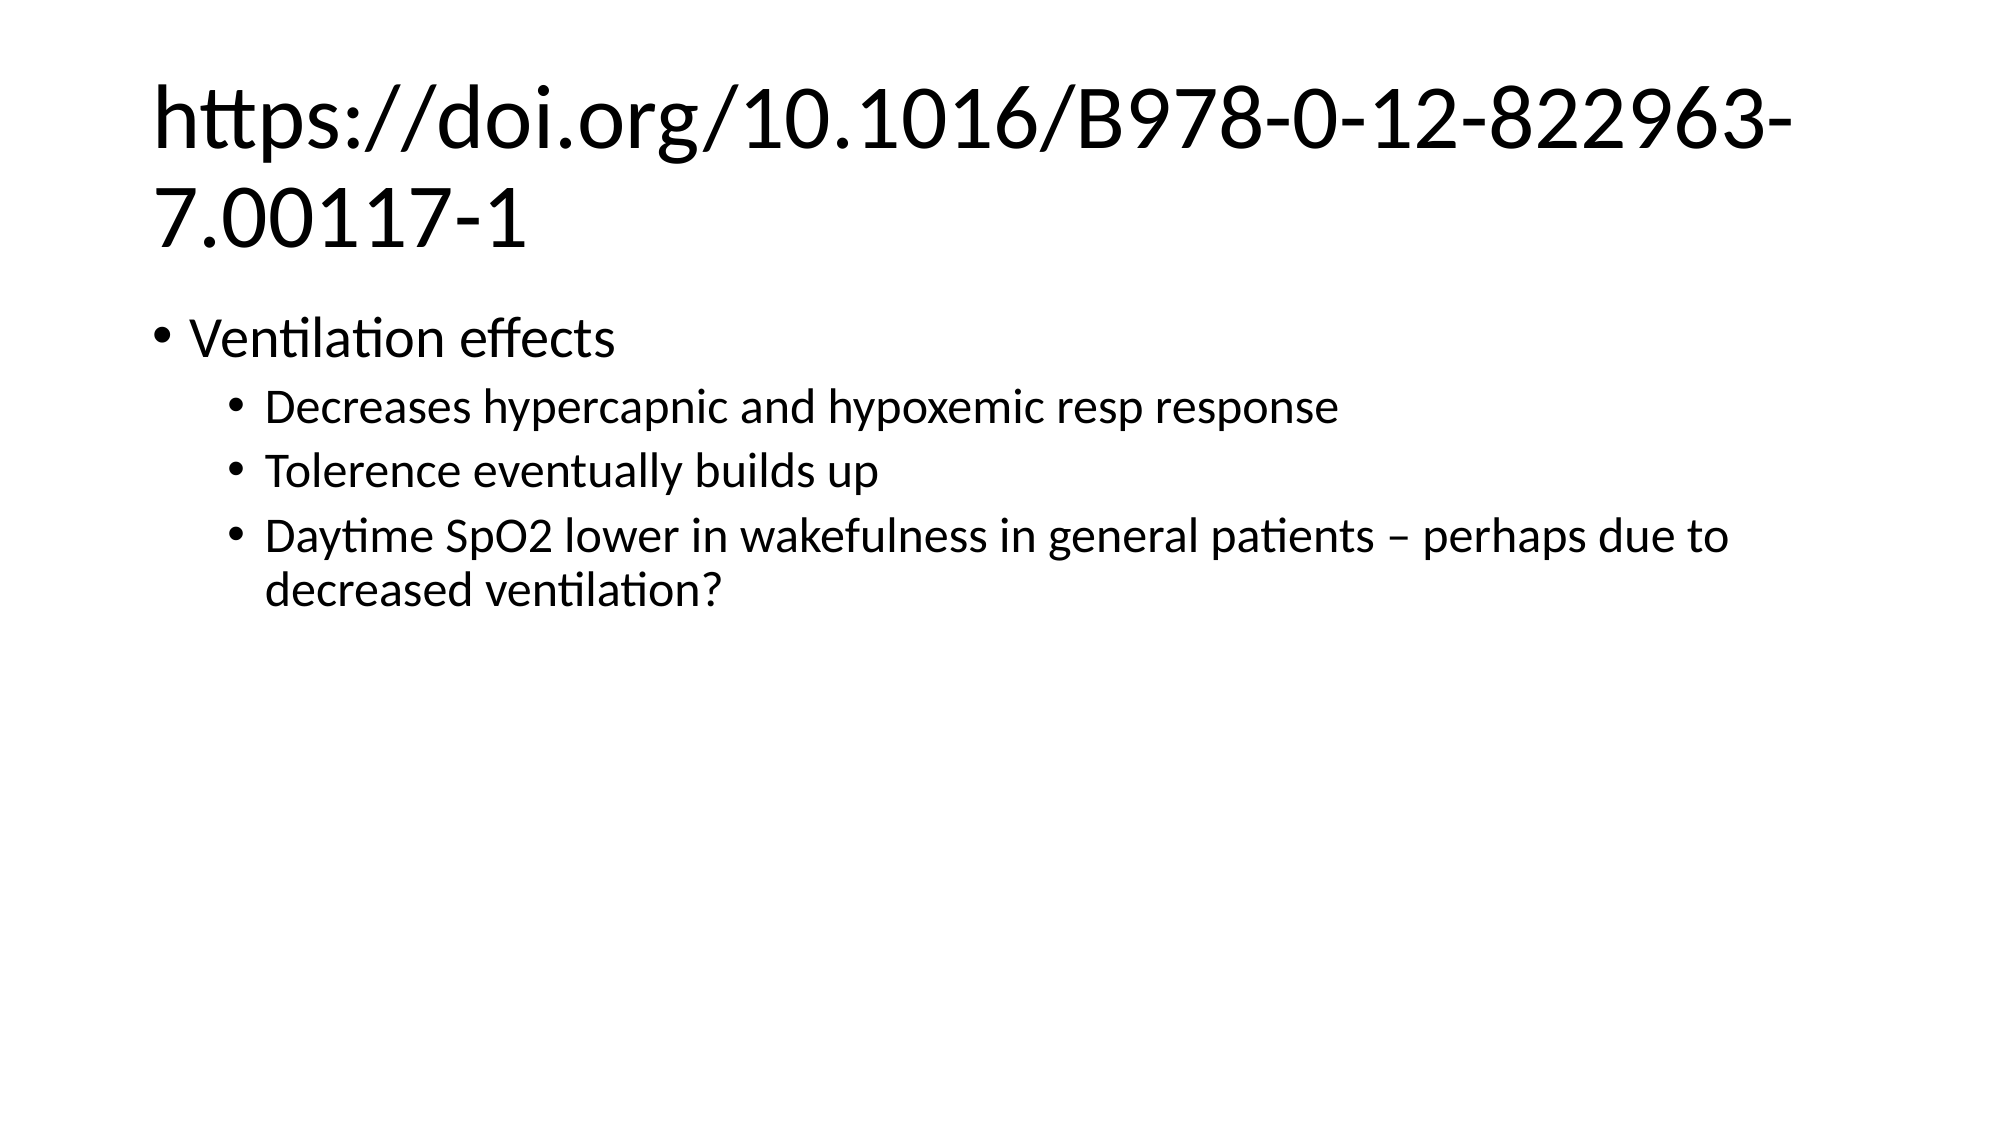

# https://doi.org/10.1016/B978-0-12-822963-7.00117-1
Ventilation effects
Decreases hypercapnic and hypoxemic resp response
Tolerence eventually builds up
Daytime SpO2 lower in wakefulness in general patients – perhaps due to decreased ventilation?